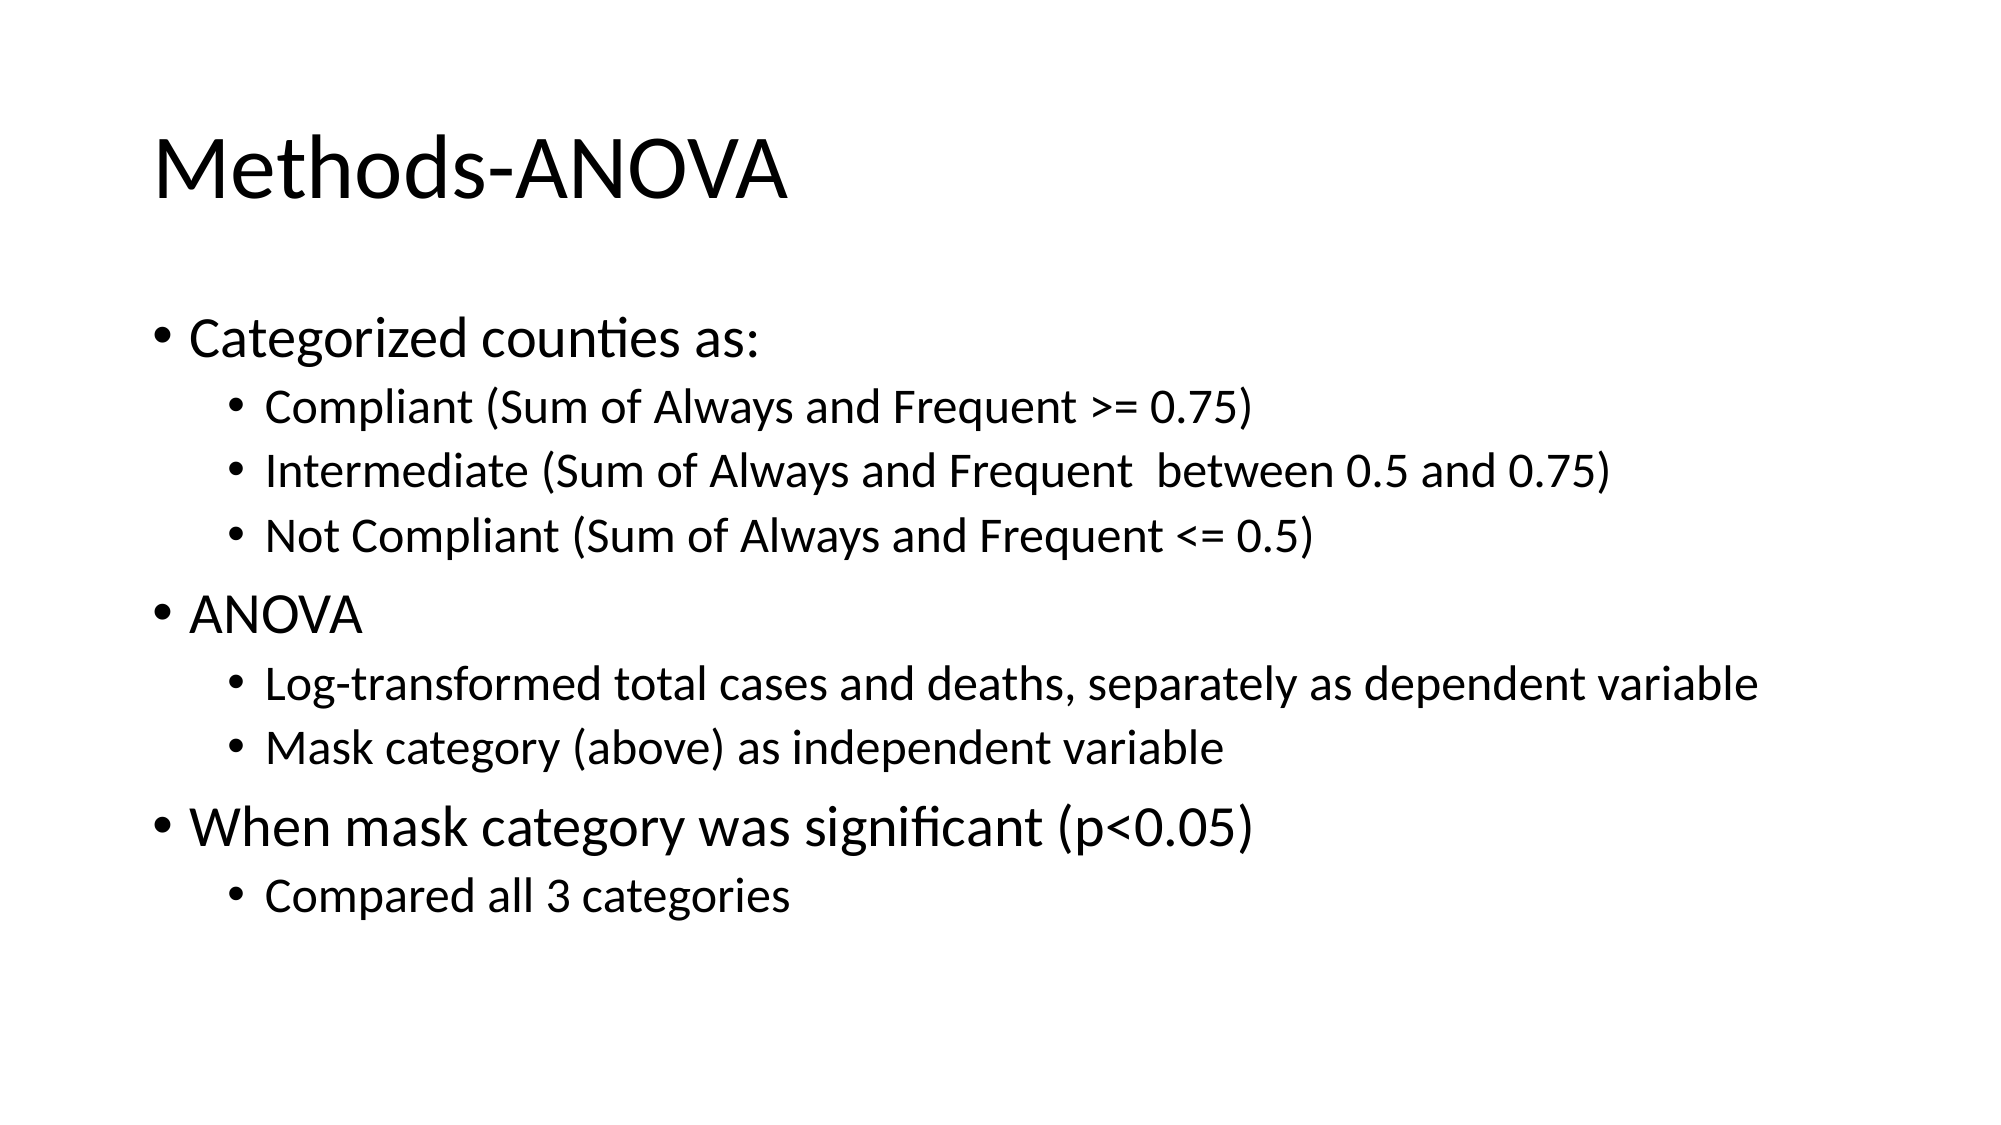

# Methods-ANOVA
Categorized counties as:
Compliant (Sum of Always and Frequent >= 0.75)
Intermediate (Sum of Always and Frequent  between 0.5 and 0.75)
Not Compliant (Sum of Always and Frequent <= 0.5)
ANOVA
Log-transformed total cases and deaths, separately as dependent variable
Mask category (above) as independent variable
When mask category was significant (p<0.05)
Compared all 3 categories